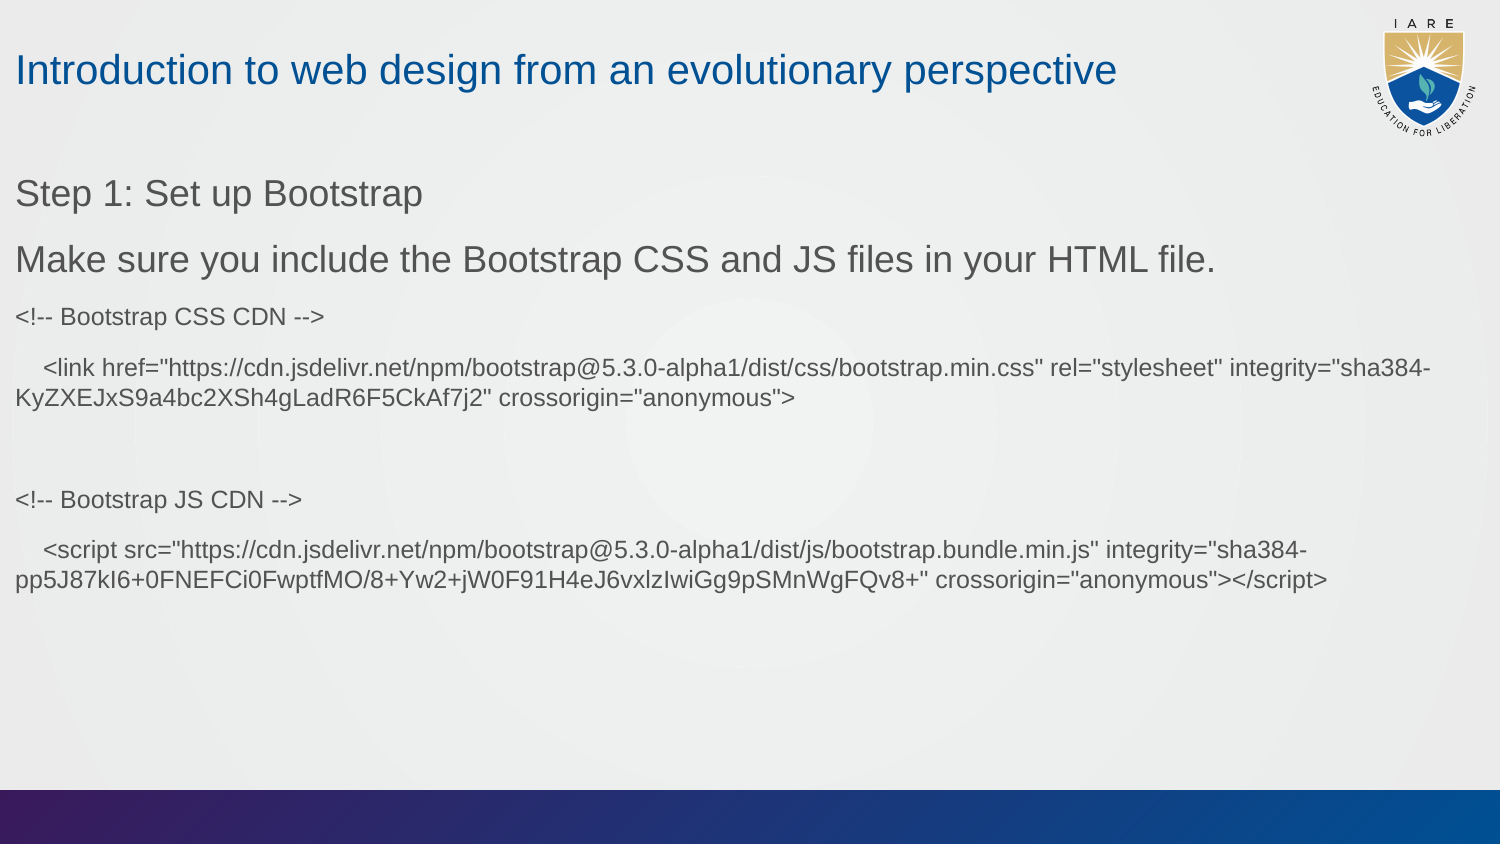

# Introduction to web design from an evolutionary perspective
Step 1: Set up Bootstrap
Make sure you include the Bootstrap CSS and JS files in your HTML file.
<!-- Bootstrap CSS CDN -->
    <link href="https://cdn.jsdelivr.net/npm/bootstrap@5.3.0-alpha1/dist/css/bootstrap.min.css" rel="stylesheet" integrity="sha384-KyZXEJxS9a4bc2XSh4gLadR6F5CkAf7j2" crossorigin="anonymous">

<!-- Bootstrap JS CDN -->
    <script src="https://cdn.jsdelivr.net/npm/bootstrap@5.3.0-alpha1/dist/js/bootstrap.bundle.min.js" integrity="sha384-pp5J87kI6+0FNEFCi0FwptfMO/8+Yw2+jW0F91H4eJ6vxlzIwiGg9pSMnWgFQv8+" crossorigin="anonymous"></script>

3